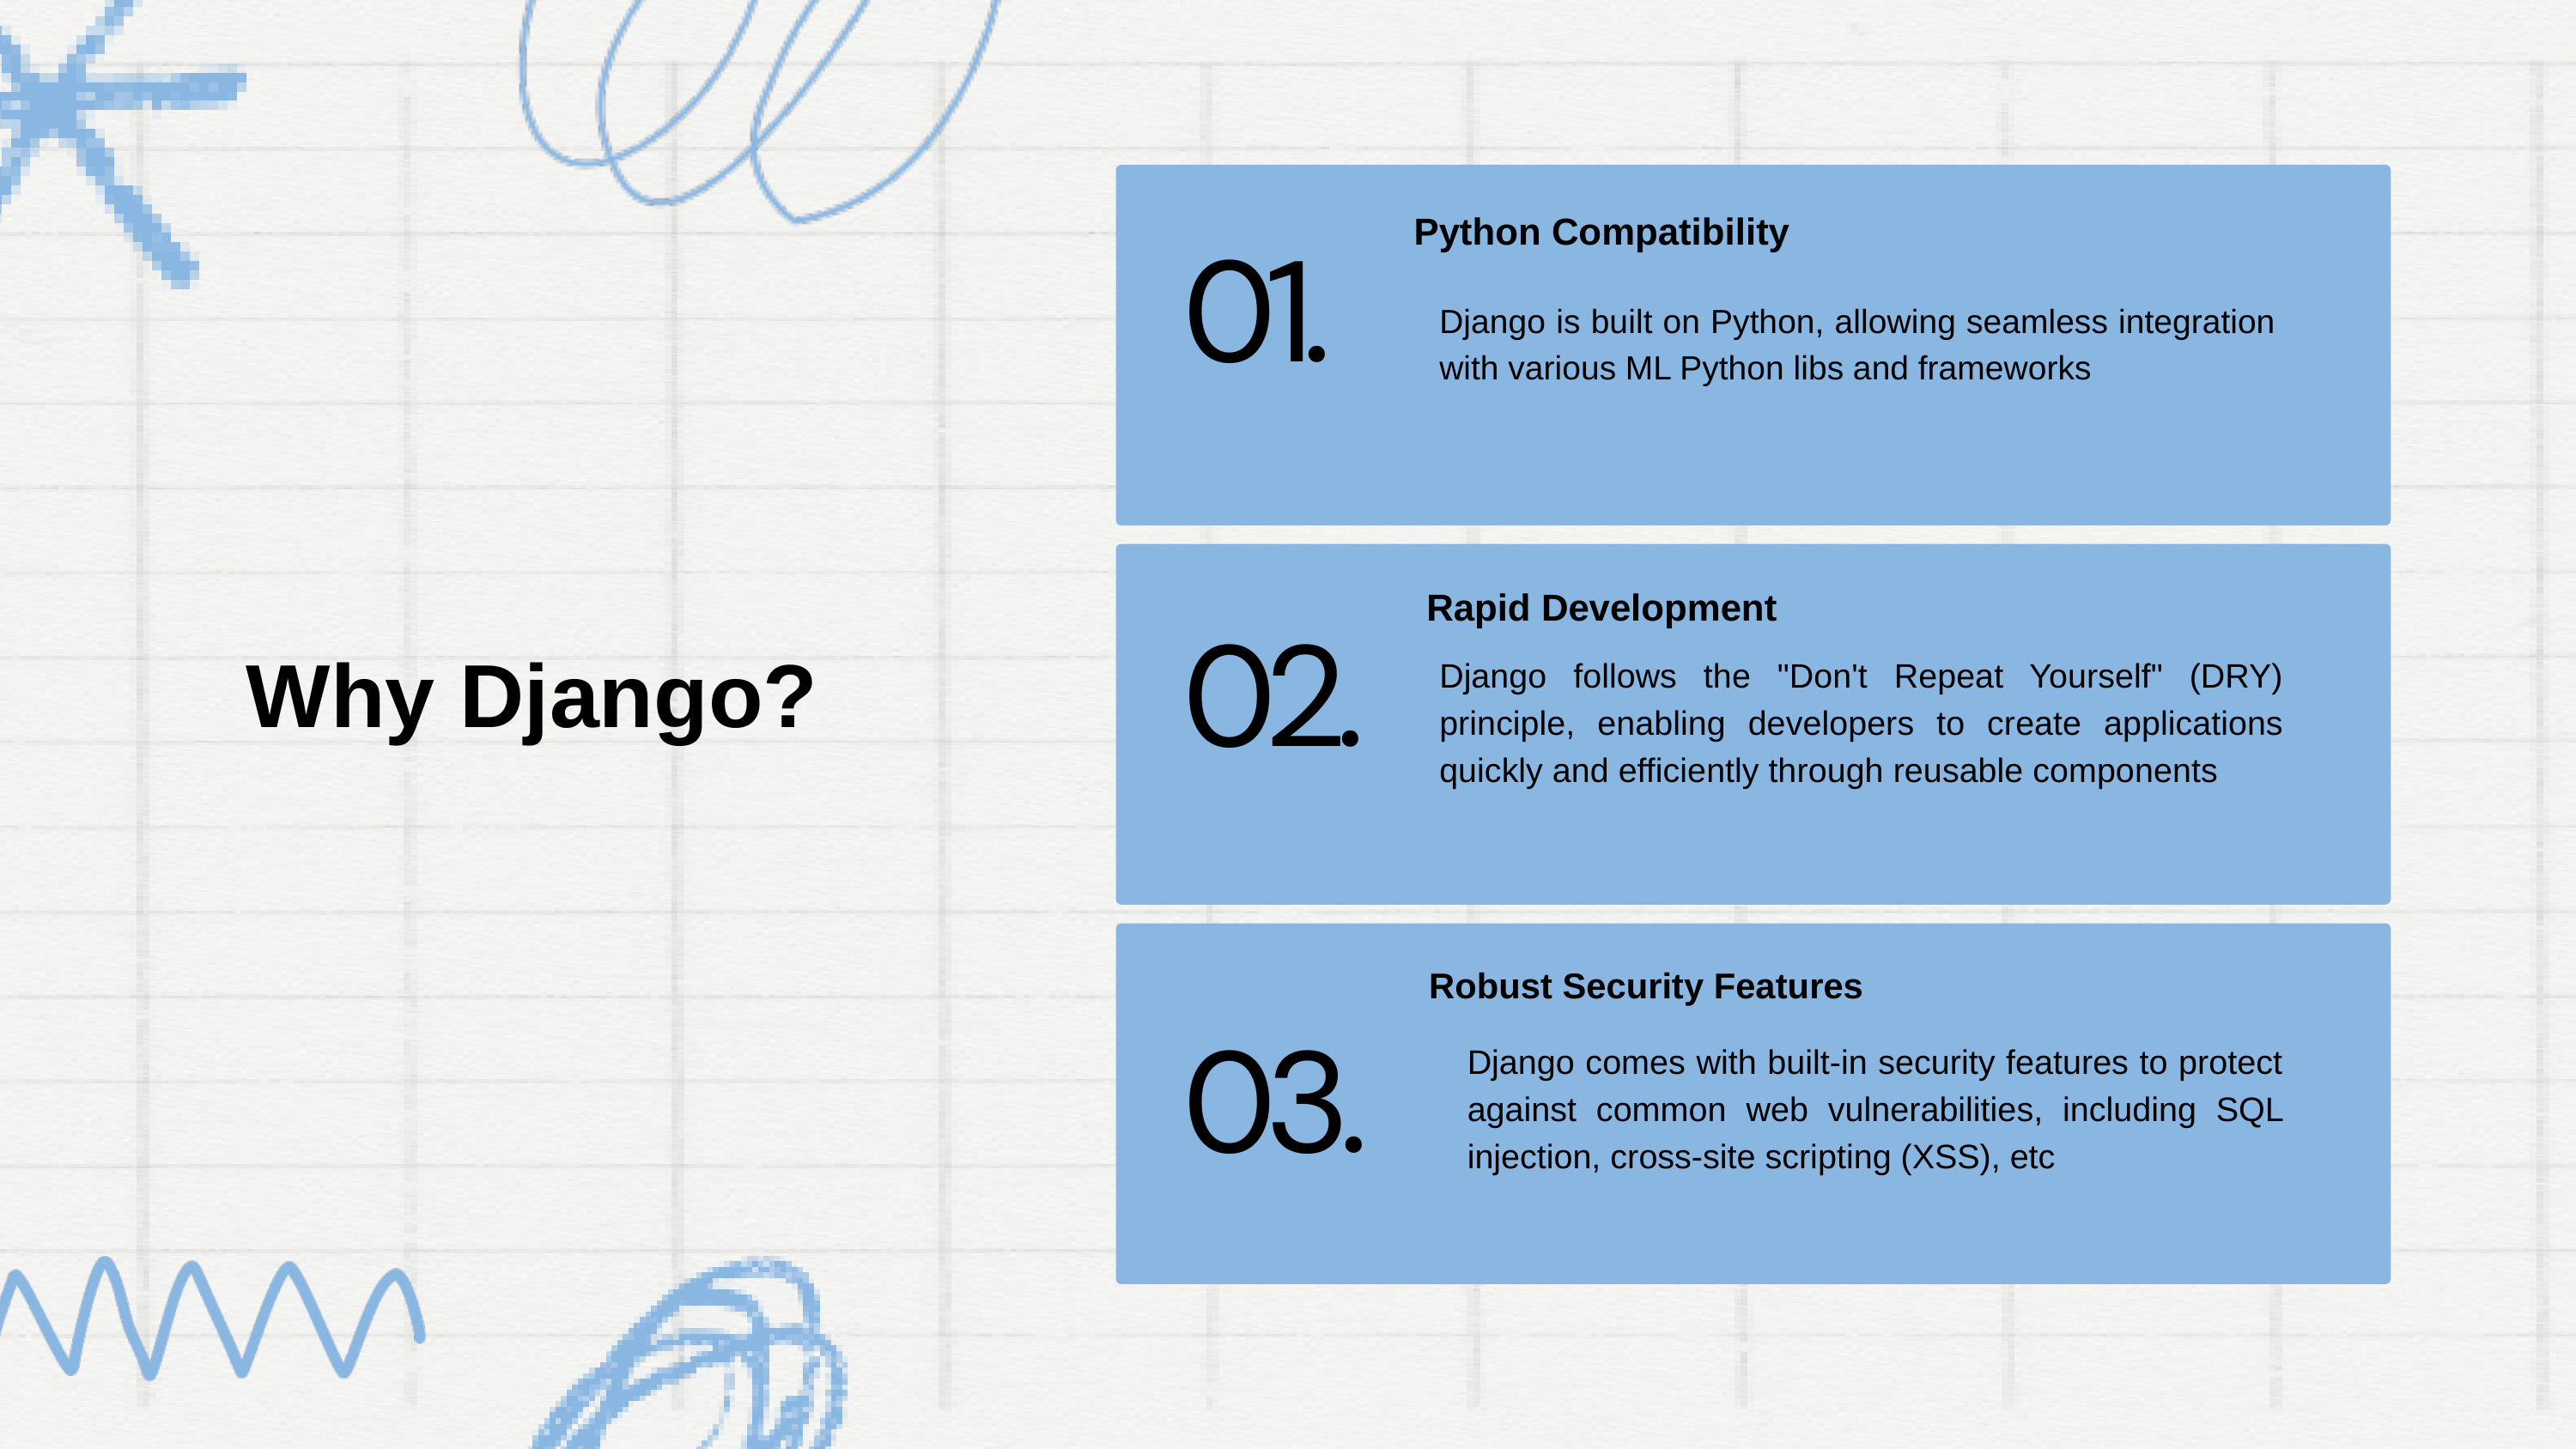

Python Compatibility
01.
Django is built on Python, allowing seamless integration with various ML Python libs and frameworks

Rapid Development
02.
Django follows the "Don't Repeat Yourself" (DRY) principle, enabling developers to create applications quickly and efficiently through reusable components
Why Django?

Robust Security Features
Django comes with built-in security features to protect against common web vulnerabilities, including SQL injection, cross-site scripting (XSS), etc
03.